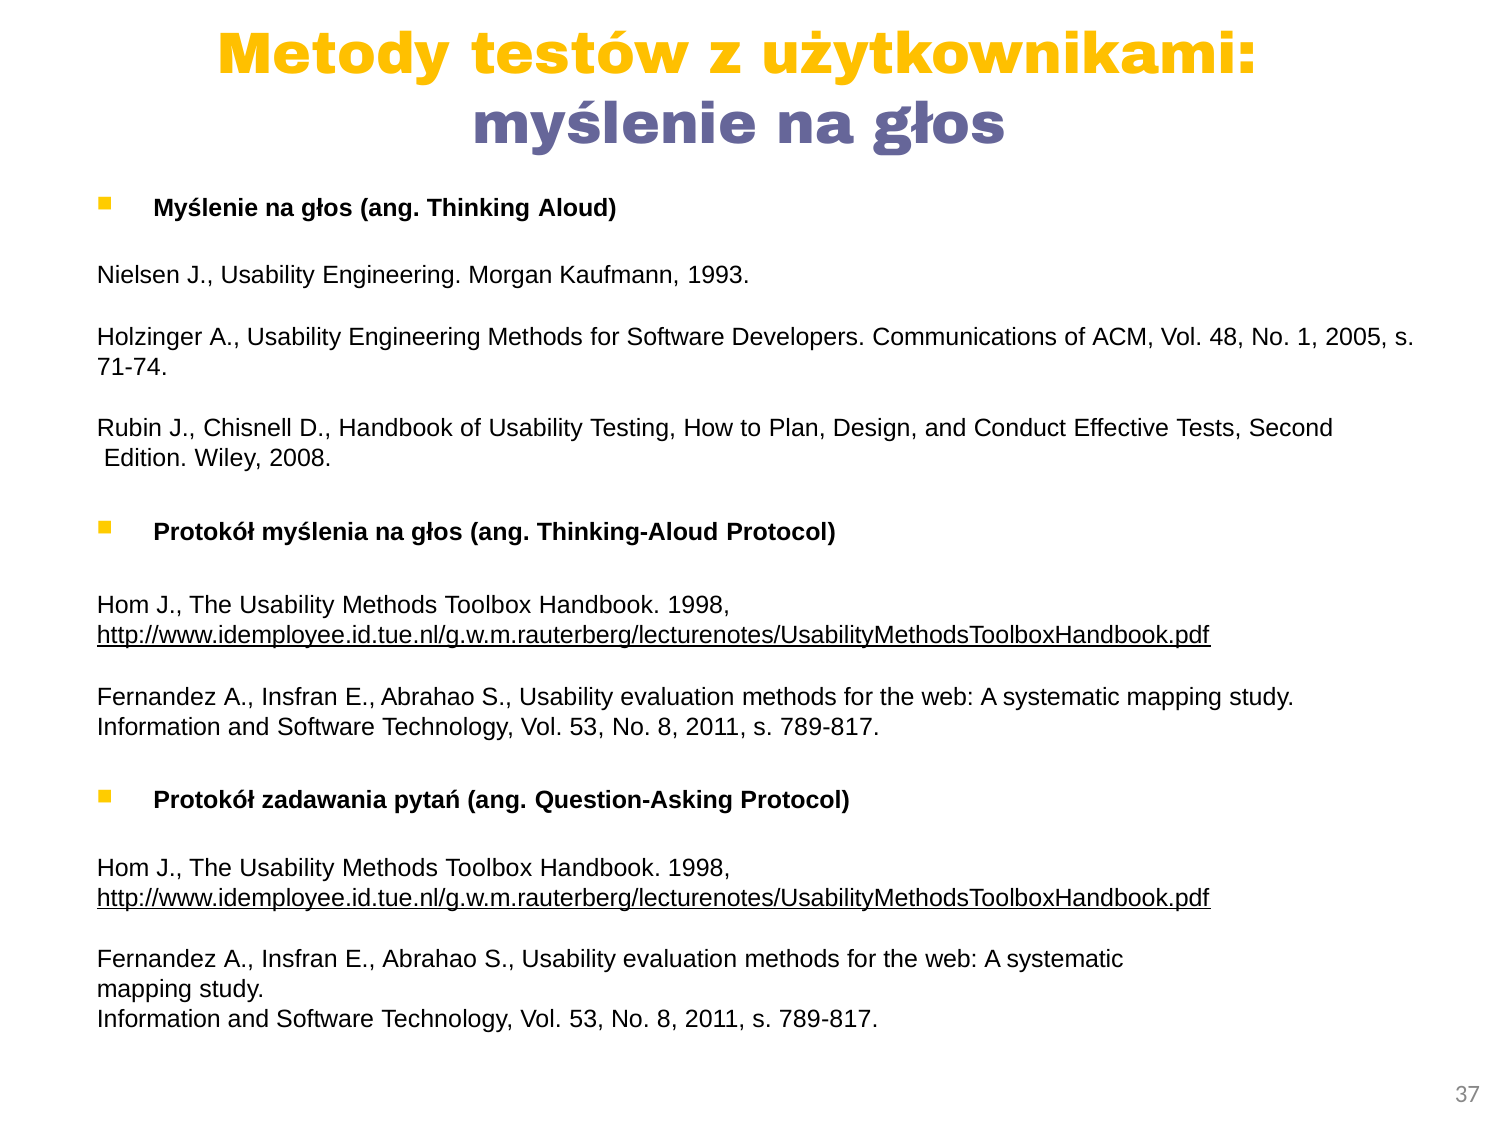

# Metody testów z użytkownikami:  myślenie na głos
Myślenie na głos (ang. Thinking Aloud)

Nielsen J., Usability Engineering. Morgan Kaufmann, 1993.

Holzinger A., Usability Engineering Methods for Software Developers. Communications of ACM, Vol. 48, No. 1, 2005, s.
71-74.

Rubin J., Chisnell D., Handbook of Usability Testing, How to Plan, Design, and Conduct Effective Tests, Second  Edition. Wiley, 2008.

Protokół myślenia na głos (ang. Thinking-Aloud Protocol)

Hom J., The Usability Methods Toolbox Handbook. 1998,
http://www.idemployee.id.tue.nl/g.w.m.rauterberg/lecturenotes/UsabilityMethodsToolboxHandbook.pdf

Fernandez A., Insfran E., Abrahao S., Usability evaluation methods for the web: A systematic mapping study.
Information and Software Technology, Vol. 53, No. 8, 2011, s. 789-817.

Protokół zadawania pytań (ang. Question-Asking Protocol)

Hom J., The Usability Methods Toolbox Handbook. 1998,  http://www.idemployee.id.tue.nl/g.w.m.rauterberg/lecturenotes/UsabilityMethodsToolboxHandbook.pdf

Fernandez A., Insfran E., Abrahao S., Usability evaluation methods for the web: A systematic mapping study.
Information and Software Technology, Vol. 53, No. 8, 2011, s. 789-817.
37